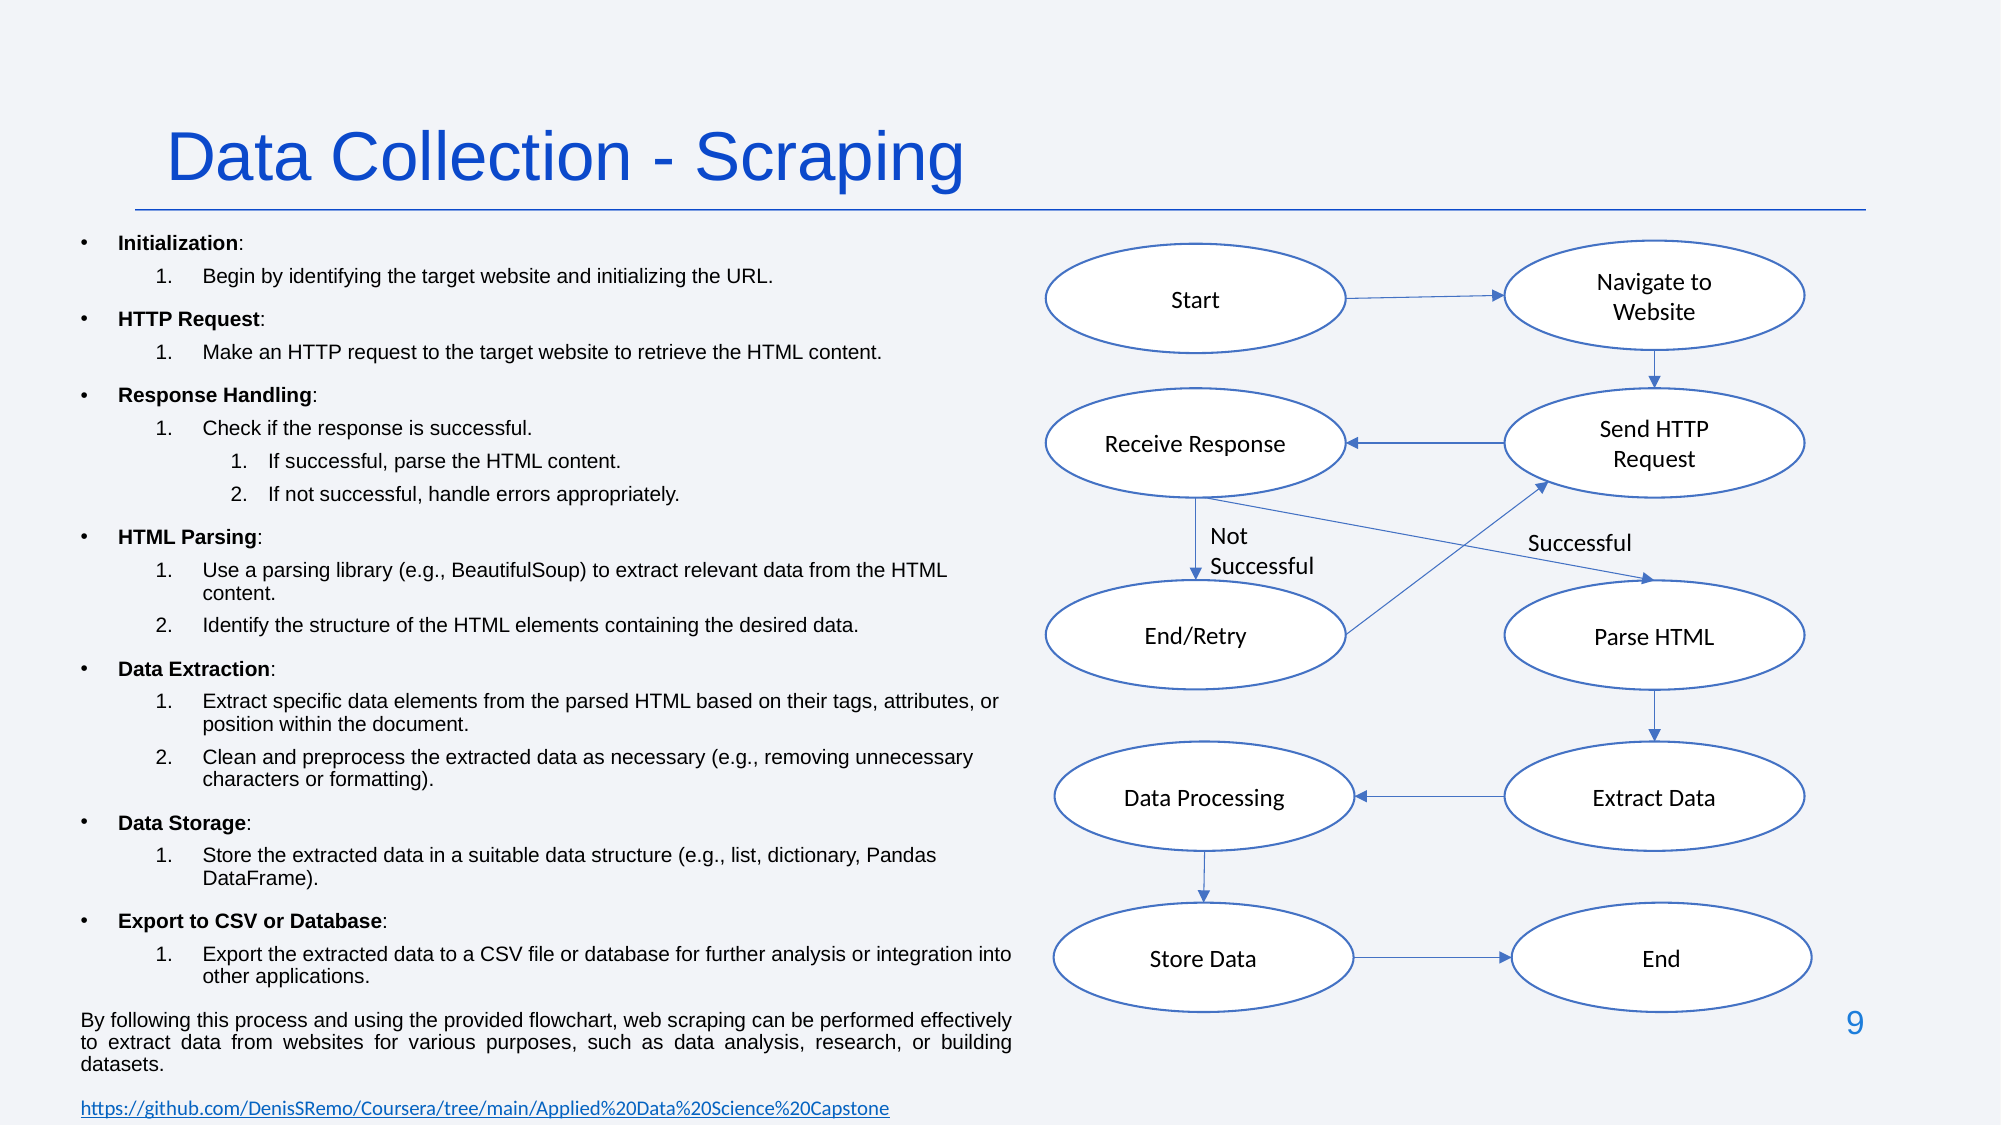

Data Collection - Scraping
Initialization:
Begin by identifying the target website and initializing the URL.
HTTP Request:
Make an HTTP request to the target website to retrieve the HTML content.
Response Handling:
Check if the response is successful.
If successful, parse the HTML content.
If not successful, handle errors appropriately.
HTML Parsing:
Use a parsing library (e.g., BeautifulSoup) to extract relevant data from the HTML content.
Identify the structure of the HTML elements containing the desired data.
Data Extraction:
Extract specific data elements from the parsed HTML based on their tags, attributes, or position within the document.
Clean and preprocess the extracted data as necessary (e.g., removing unnecessary characters or formatting).
Data Storage:
Store the extracted data in a suitable data structure (e.g., list, dictionary, Pandas DataFrame).
Export to CSV or Database:
Export the extracted data to a CSV file or database for further analysis or integration into other applications.
By following this process and using the provided flowchart, web scraping can be performed effectively to extract data from websites for various purposes, such as data analysis, research, or building datasets.
https://github.com/DenisSRemo/Coursera/tree/main/Applied%20Data%20Science%20Capstone

Navigate to Website
Start
Receive Response
Send HTTP Request
Not Successful
Successful
End/Retry
Parse HTML
Data Processing
Extract Data
Store Data
End
9